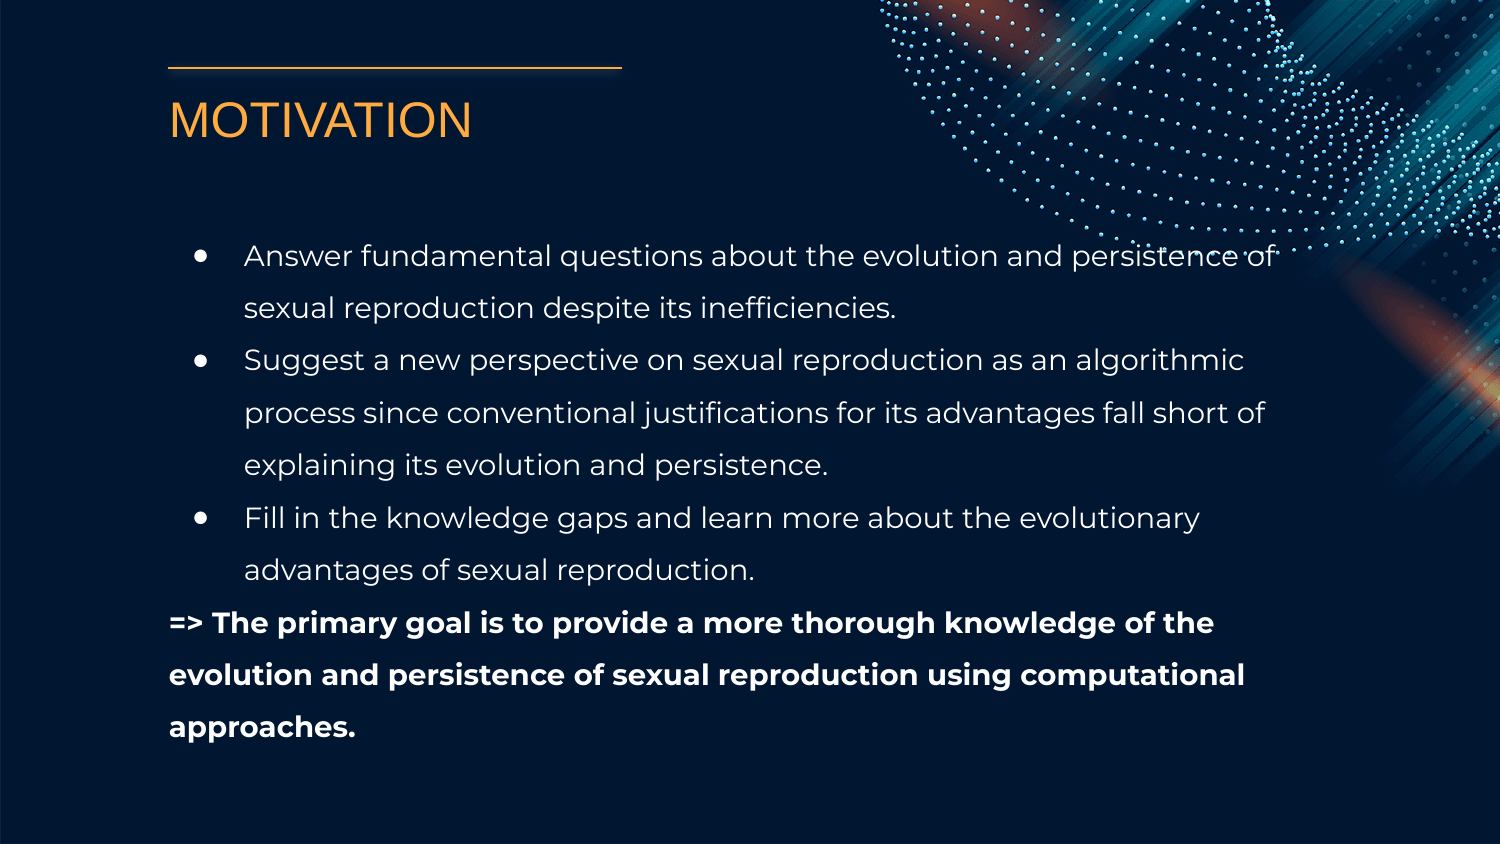

# MOTIVATION
Answer fundamental questions about the evolution and persistence of sexual reproduction despite its inefficiencies.
Suggest a new perspective on sexual reproduction as an algorithmic process since conventional justifications for its advantages fall short of explaining its evolution and persistence.
Fill in the knowledge gaps and learn more about the evolutionary advantages of sexual reproduction.
=> The primary goal is to provide a more thorough knowledge of the evolution and persistence of sexual reproduction using computational approaches.